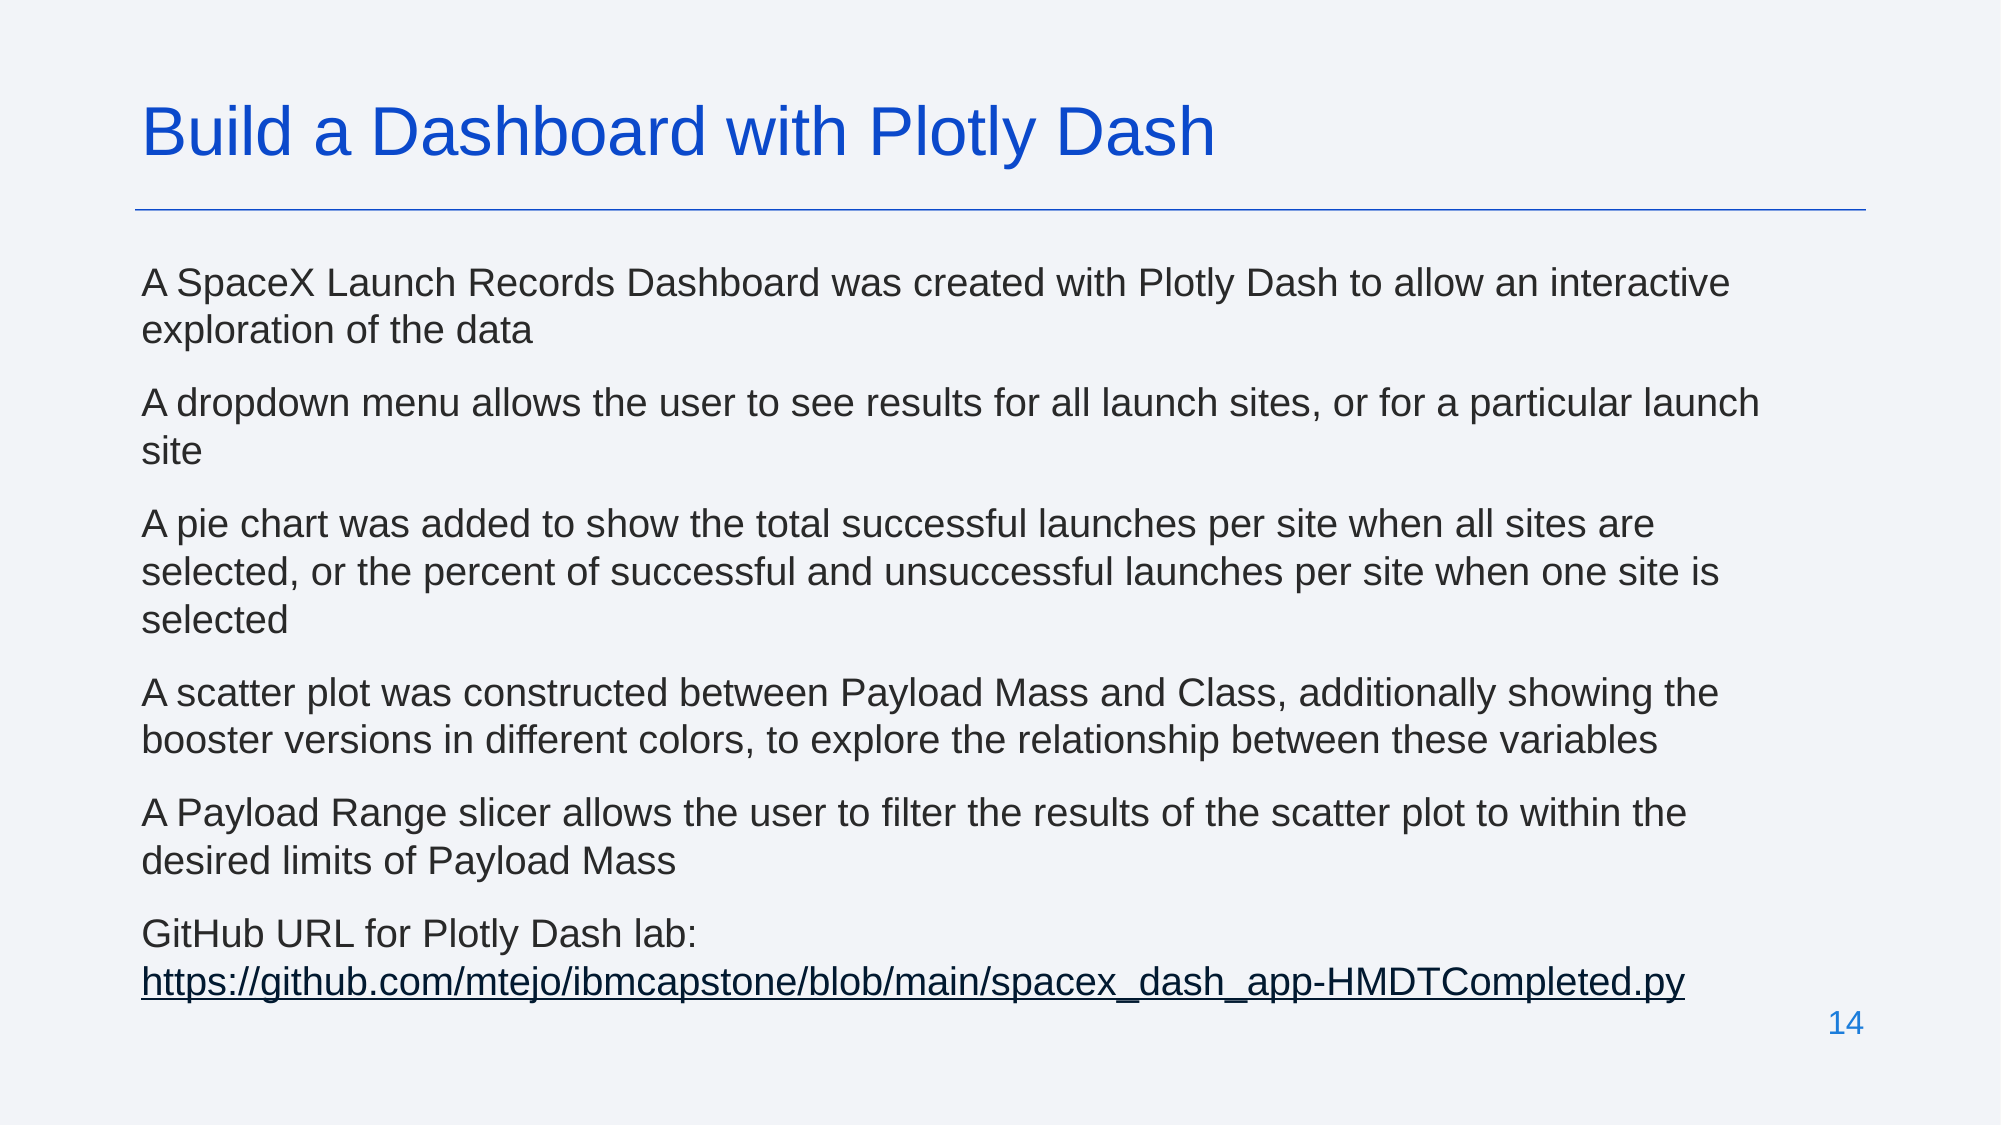

Build a Dashboard with Plotly Dash
A SpaceX Launch Records Dashboard was created with Plotly Dash to allow an interactive exploration of the data
A dropdown menu allows the user to see results for all launch sites, or for a particular launch site
A pie chart was added to show the total successful launches per site when all sites are selected, or the percent of successful and unsuccessful launches per site when one site is selected
A scatter plot was constructed between Payload Mass and Class, additionally showing the booster versions in different colors, to explore the relationship between these variables
A Payload Range slicer allows the user to filter the results of the scatter plot to within the desired limits of Payload Mass
GitHub URL for Plotly Dash lab: https://github.com/mtejo/ibmcapstone/blob/main/spacex_dash_app-HMDTCompleted.py

14